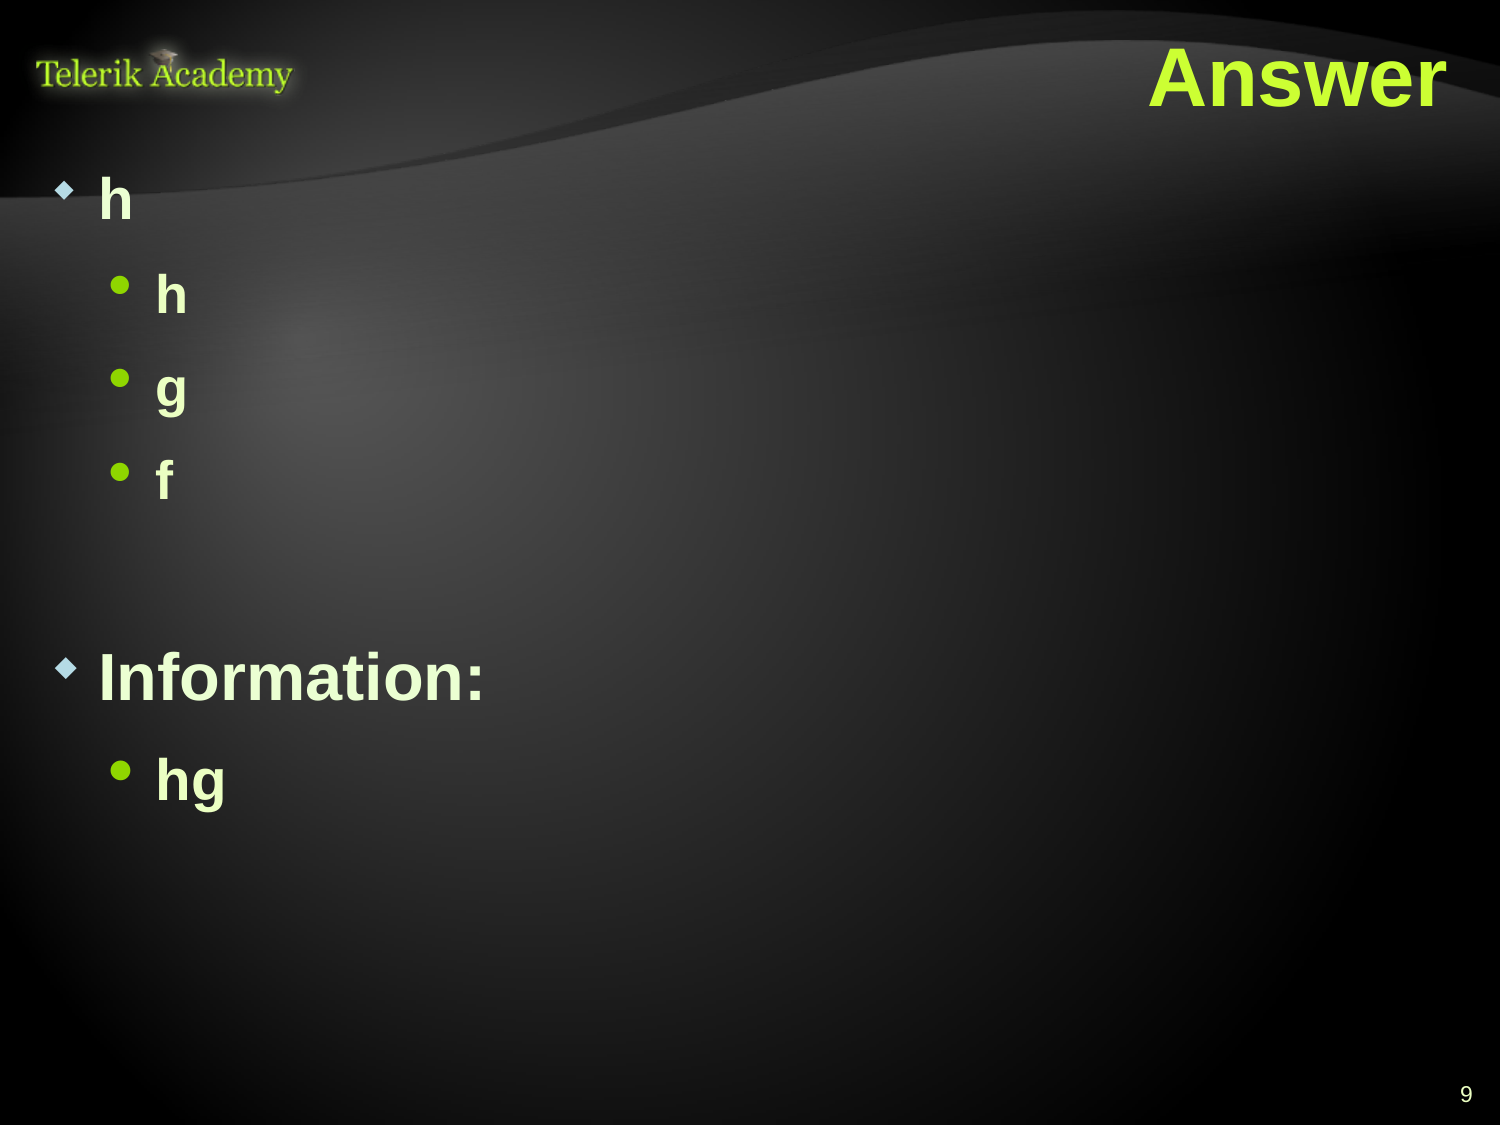

# Answer
h
h
g
f

Information:
hg

9